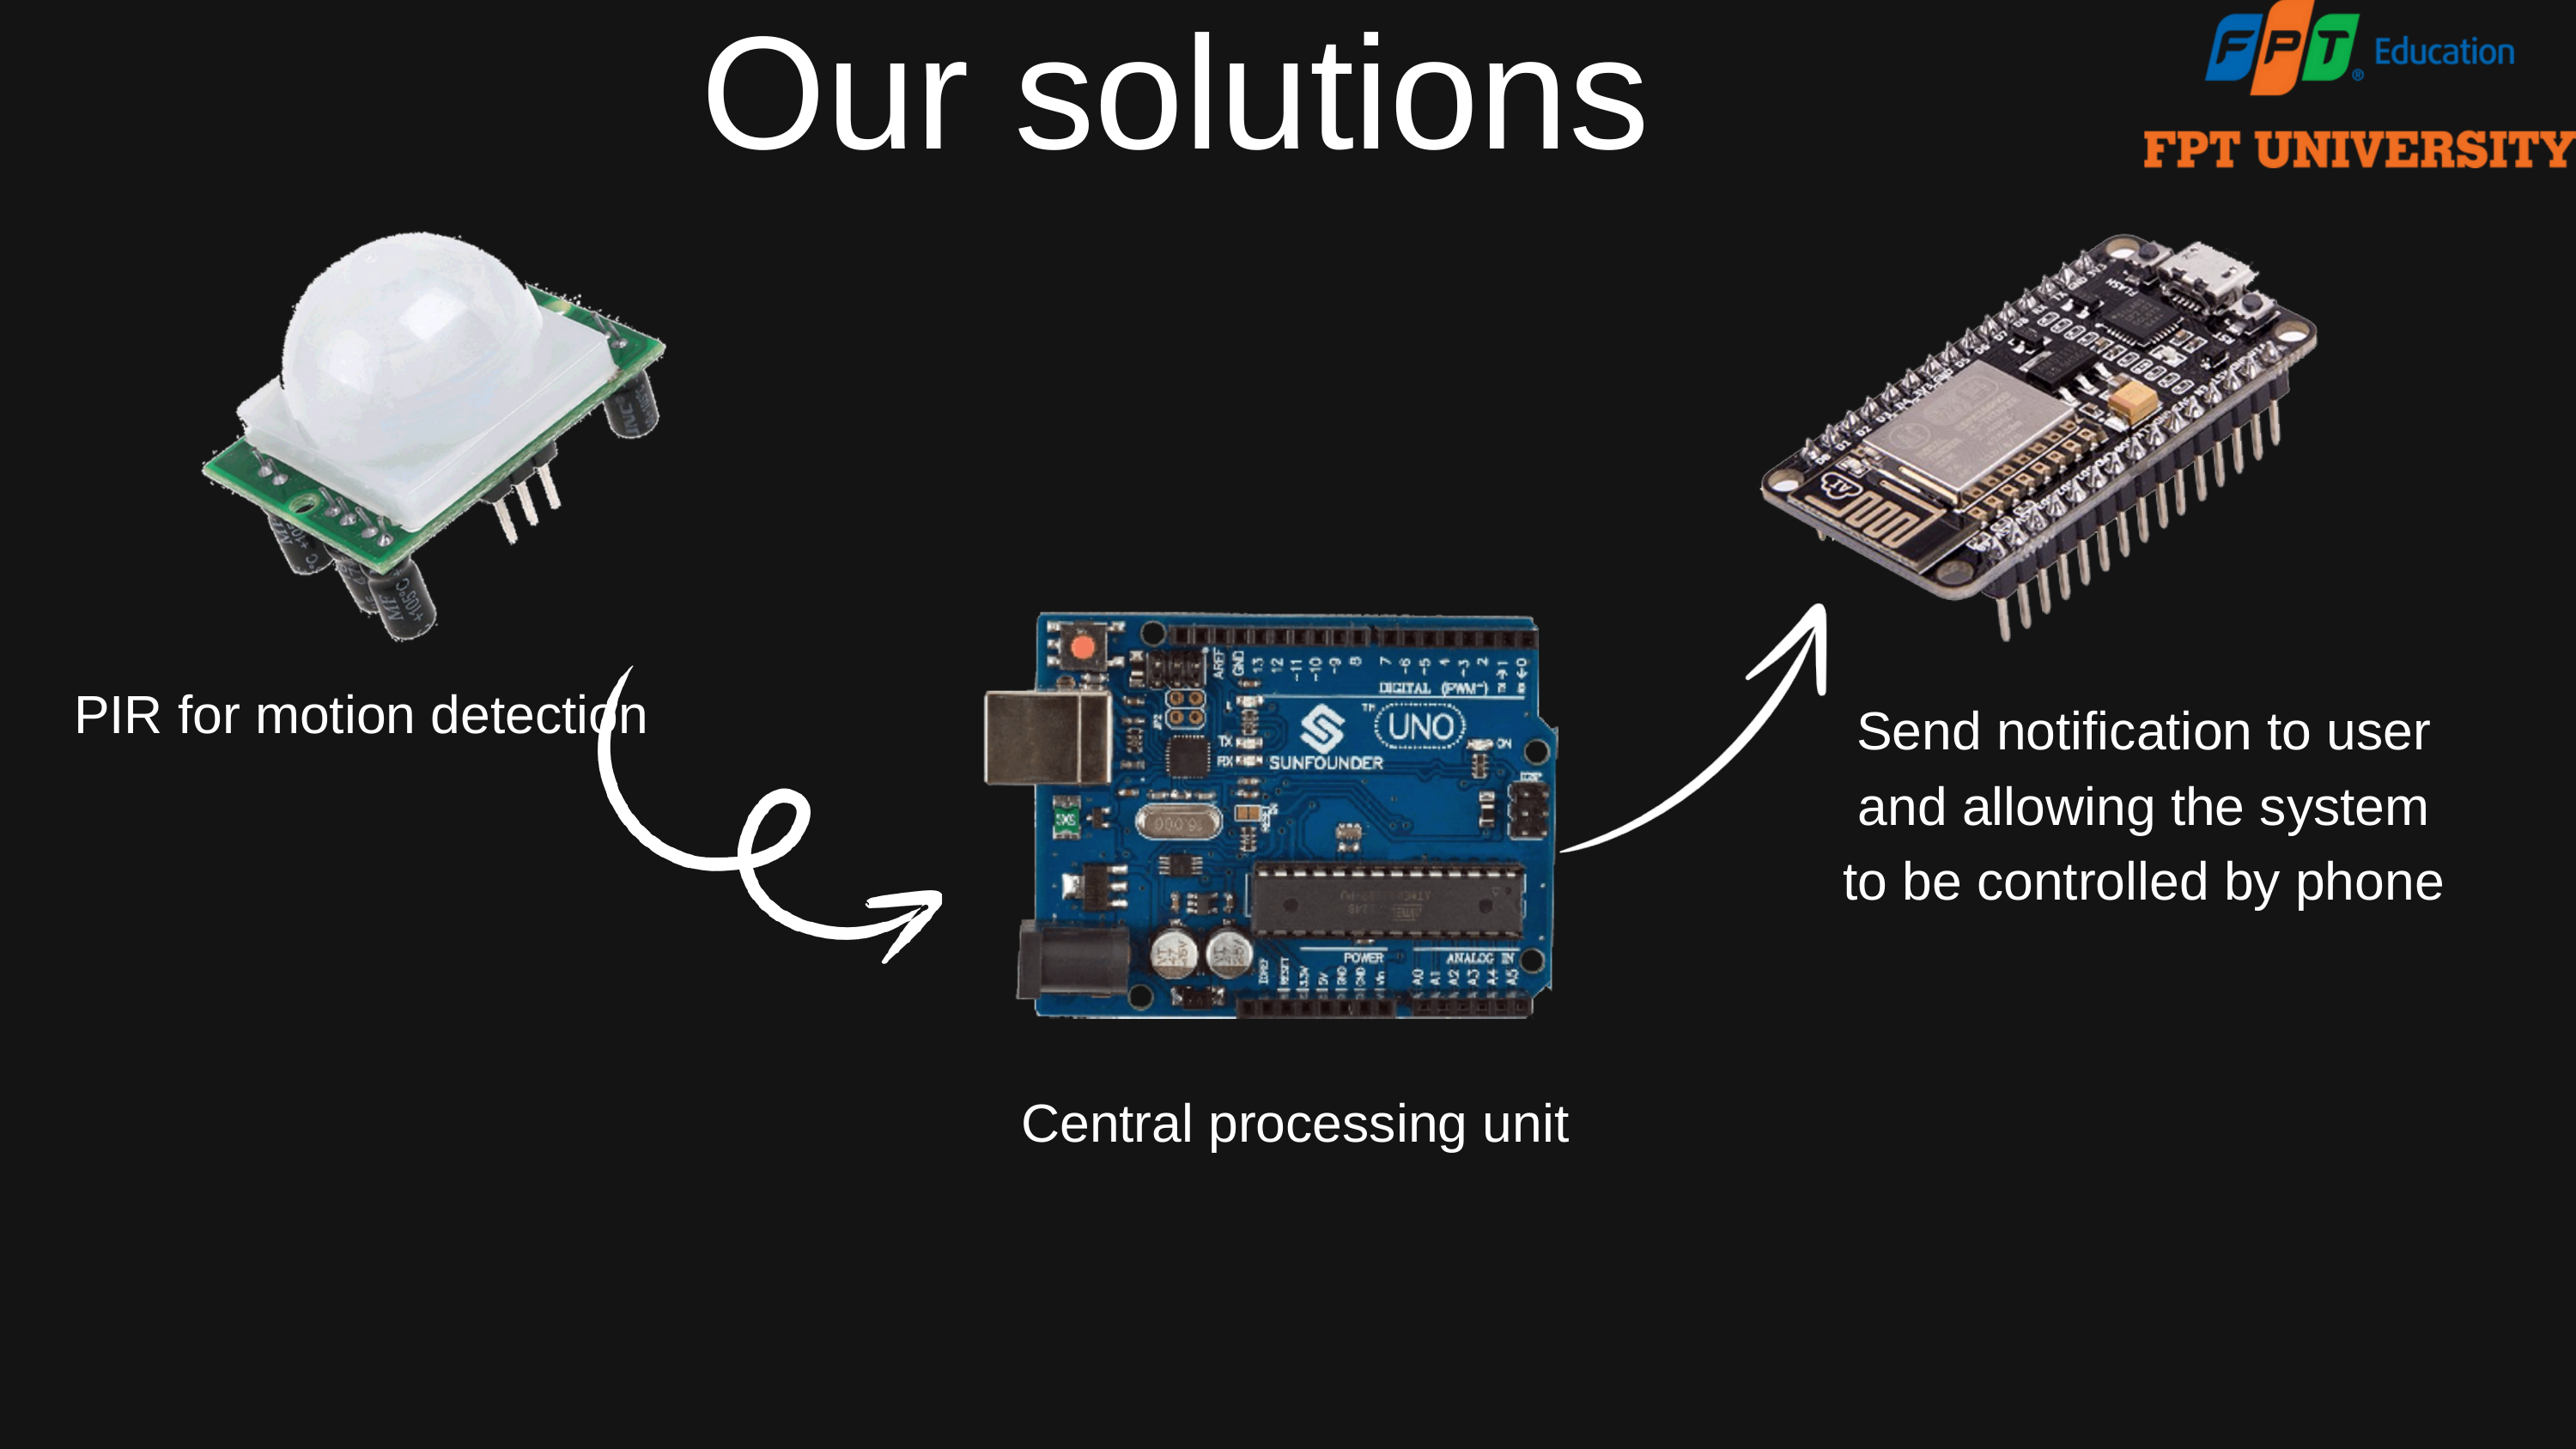

Our solutions

PIR for motion detection
Send notification to user and allowing the system to be controlled by phone
 Central processing unit